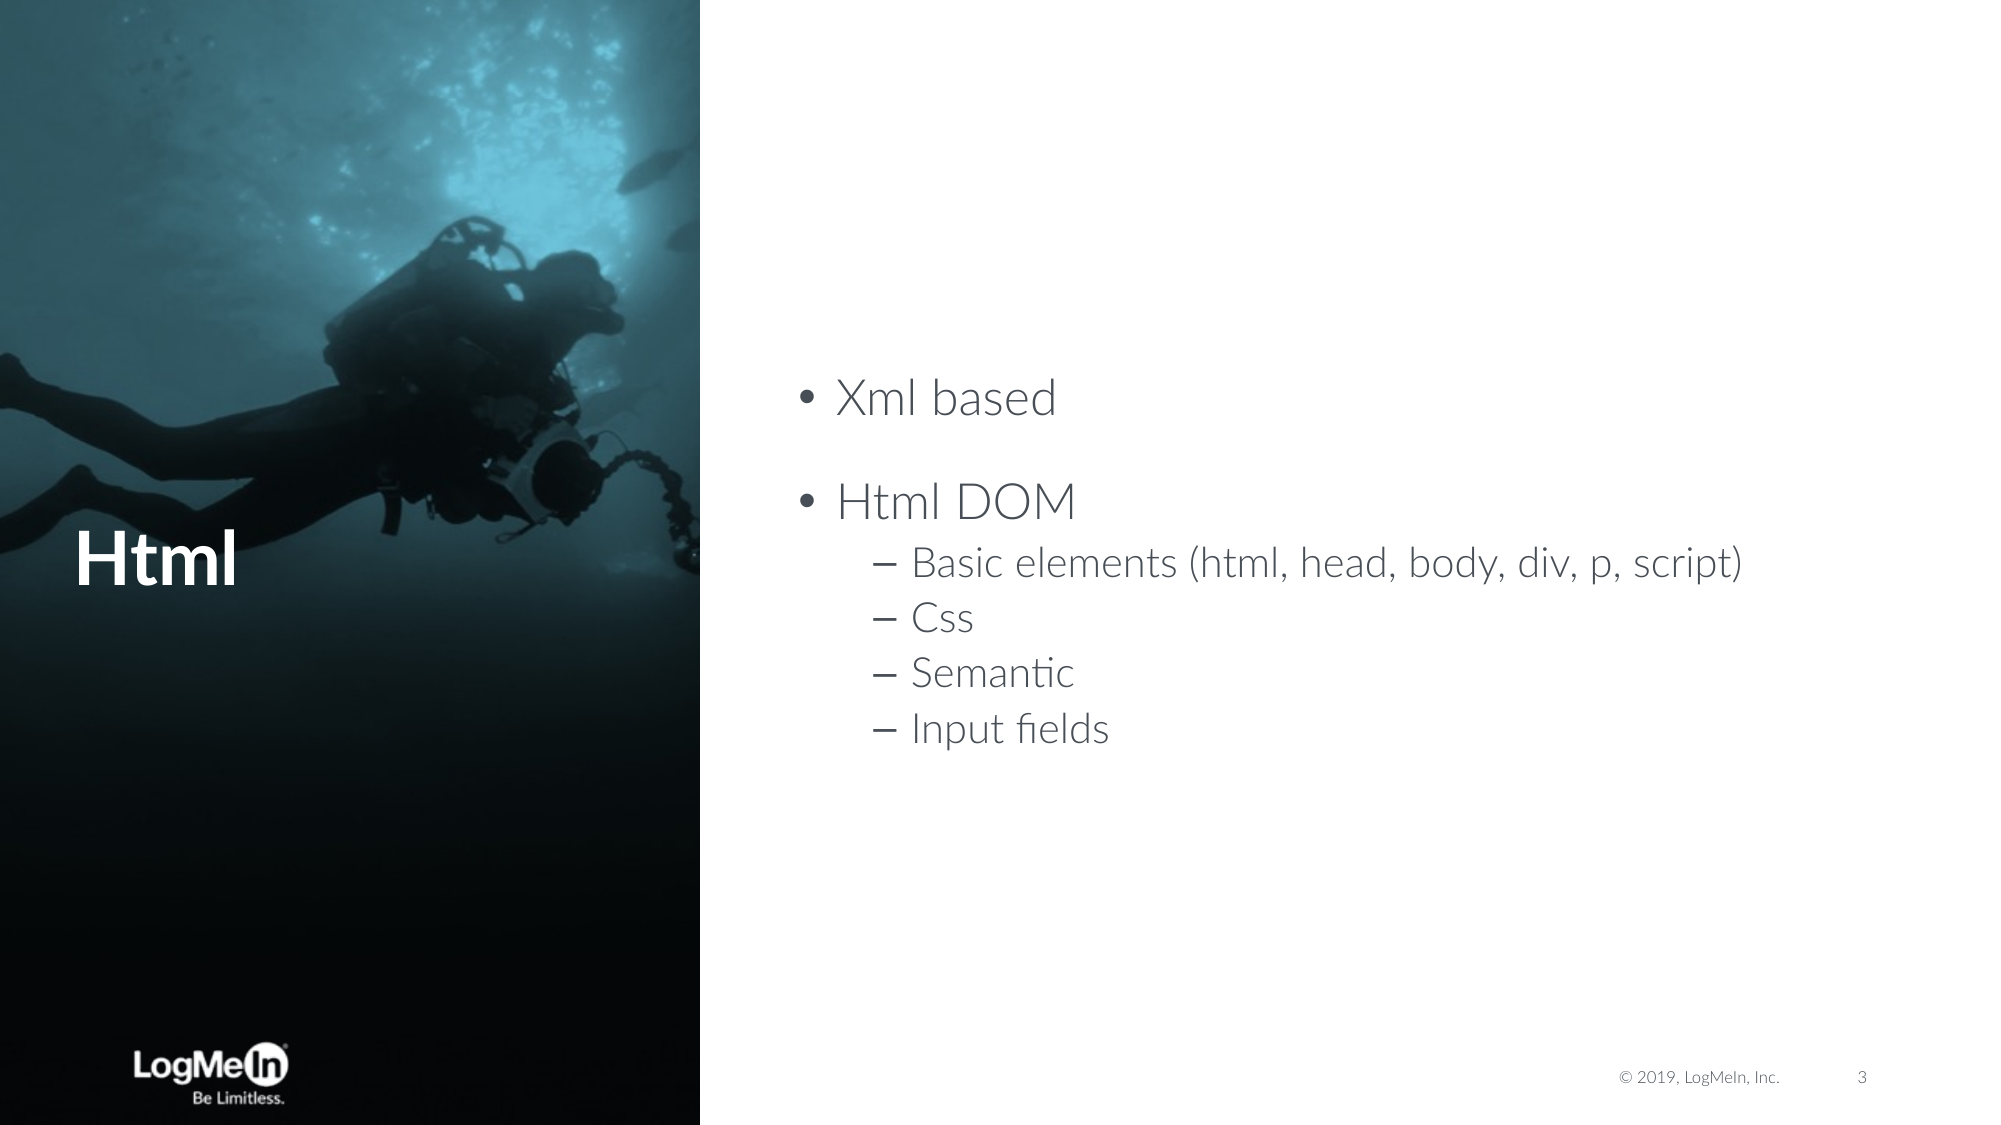

# Html
Xml based
Html DOM
Basic elements (html, head, body, div, p, script)
Css
Semantic
Input fields